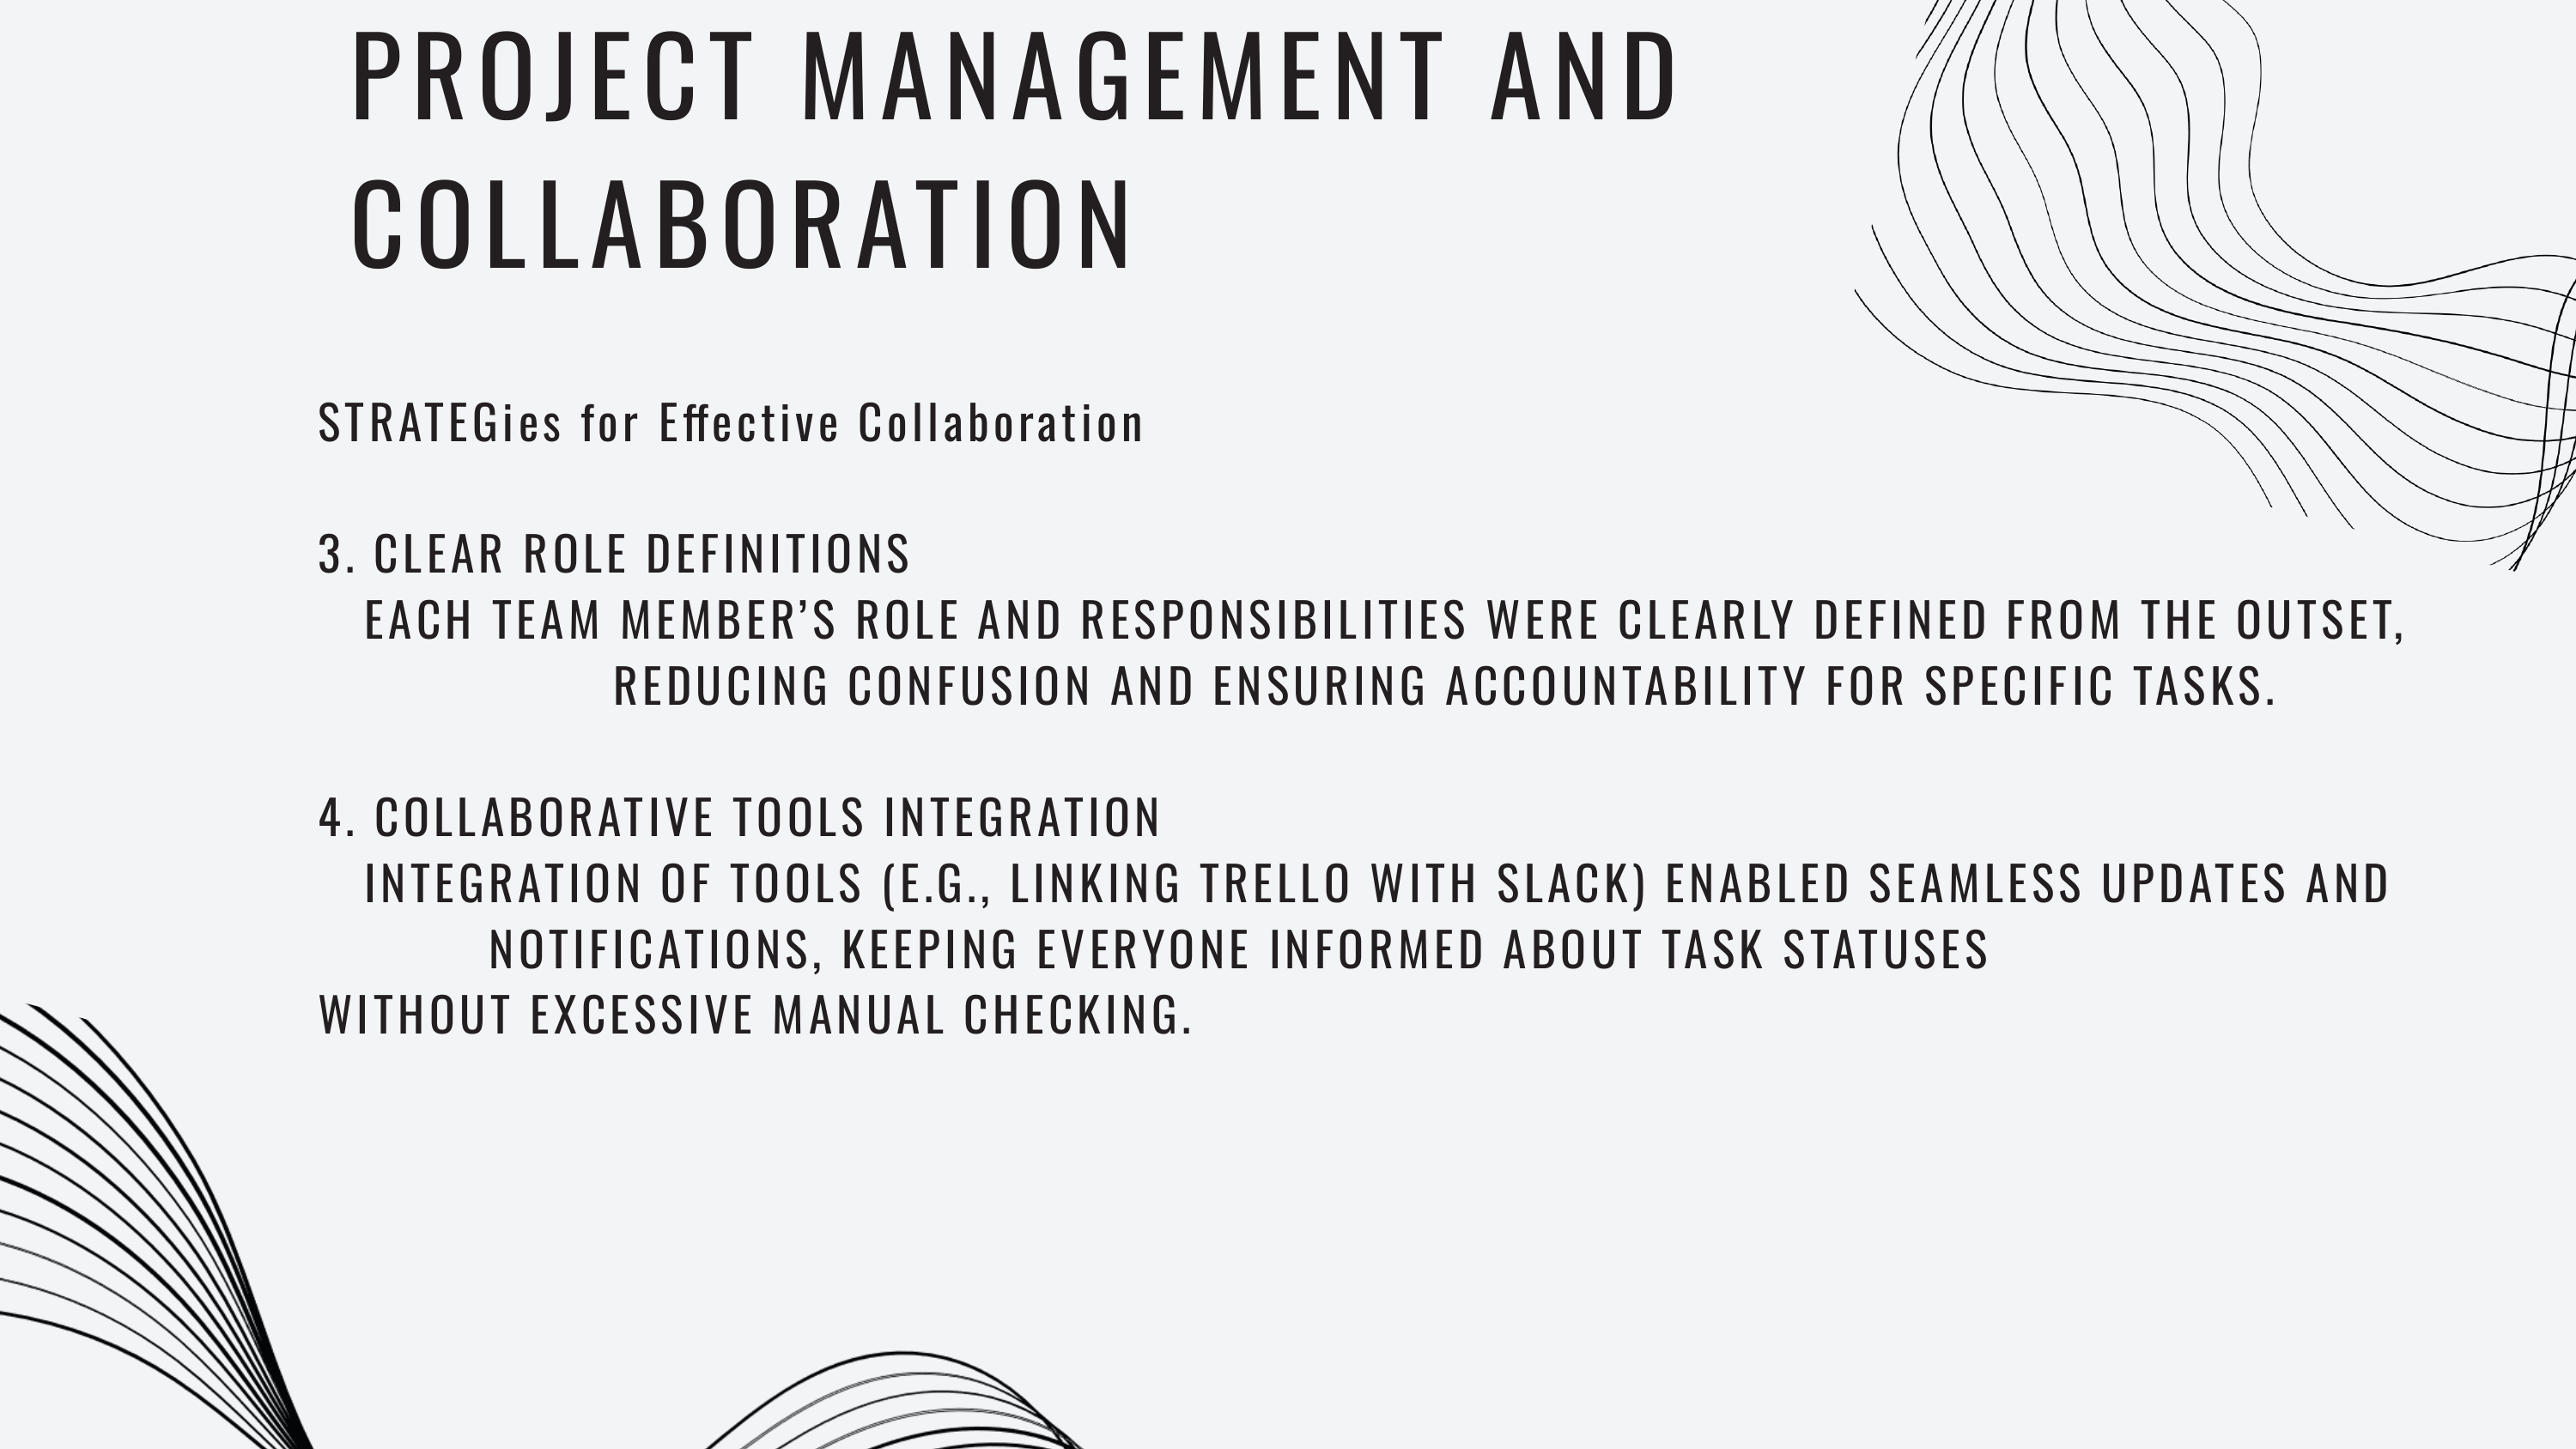

PROJECT MANAGEMENT AND COLLABORATION
STRATEGies for Effective Collaboration

3. CLEAR ROLE DEFINITIONS
   EACH TEAM MEMBER’S ROLE AND RESPONSIBILITIES WERE CLEARLY DEFINED FROM THE OUTSET,                     REDUCING CONFUSION AND ENSURING ACCOUNTABILITY FOR SPECIFIC TASKS.

4. COLLABORATIVE TOOLS INTEGRATION
   INTEGRATION OF TOOLS (E.G., LINKING TRELLO WITH SLACK) ENABLED SEAMLESS UPDATES AND              NOTIFICATIONS, KEEPING EVERYONE INFORMED ABOUT TASK STATUSES
WITHOUT EXCESSIVE MANUAL CHECKING.